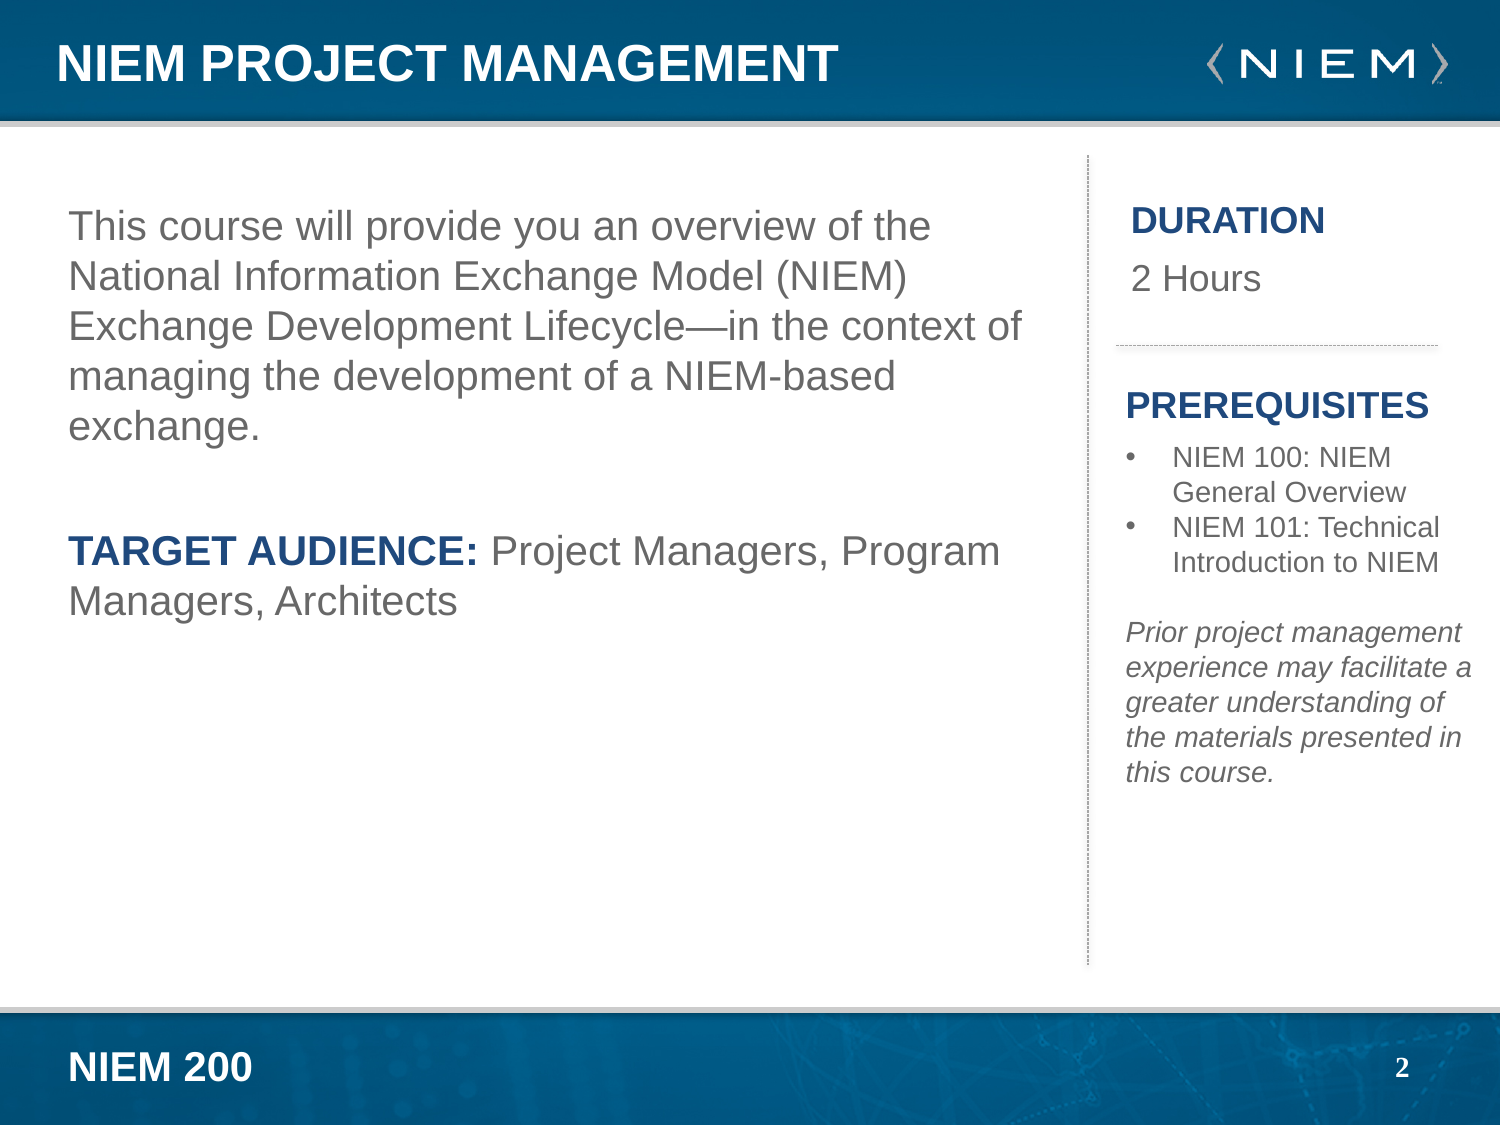

NIEM Project Management
DURATION
2 Hours

This course will provide you an overview of the National Information Exchange Model (NIEM) Exchange Development Lifecycle—in the context of managing the development of a NIEM-based exchange.

TARGET AUDIENCE: Project Managers, Program Managers, Architects

PREREQUISITES
NIEM 100: NIEM General Overview
NIEM 101: Technical Introduction to NIEM

Prior project management experience may facilitate a greater understanding of the materials presented in this course.

2